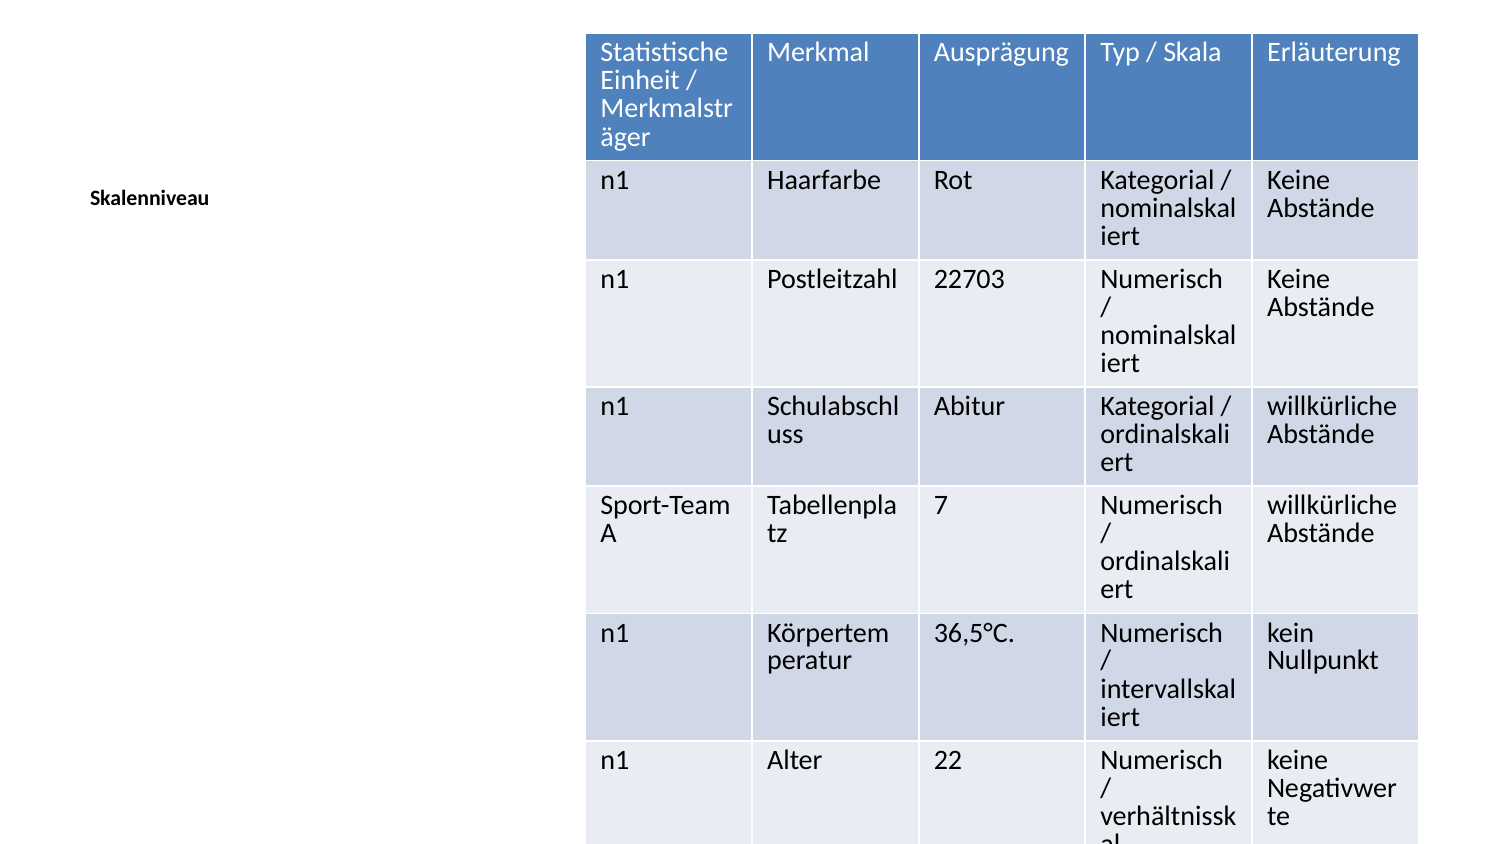

| Statistische Einheit / Merkmalsträger | Merkmal | Ausprägung | Typ / Skala | Erläuterung |
| --- | --- | --- | --- | --- |
| n1 | Haarfarbe | Rot | Kategorial / nominalskaliert | Keine Abstände |
| n1 | Postleitzahl | 22703 | Numerisch / nominalskaliert | Keine Abstände |
| n1 | Schulabschluss | Abitur | Kategorial / ordinalskaliert | willkürliche Abstände |
| Sport-Team A | Tabellenplatz | 7 | Numerisch / ordinalskaliert | willkürliche Abstände |
| n1 | Körpertemperatur | 36,5°C. | Numerisch / intervallskaliert | kein Nullpunkt |
| n1 | Alter | 22 | Numerisch / verhältnisskal. | keine Negativwerte |
Skalenniveau